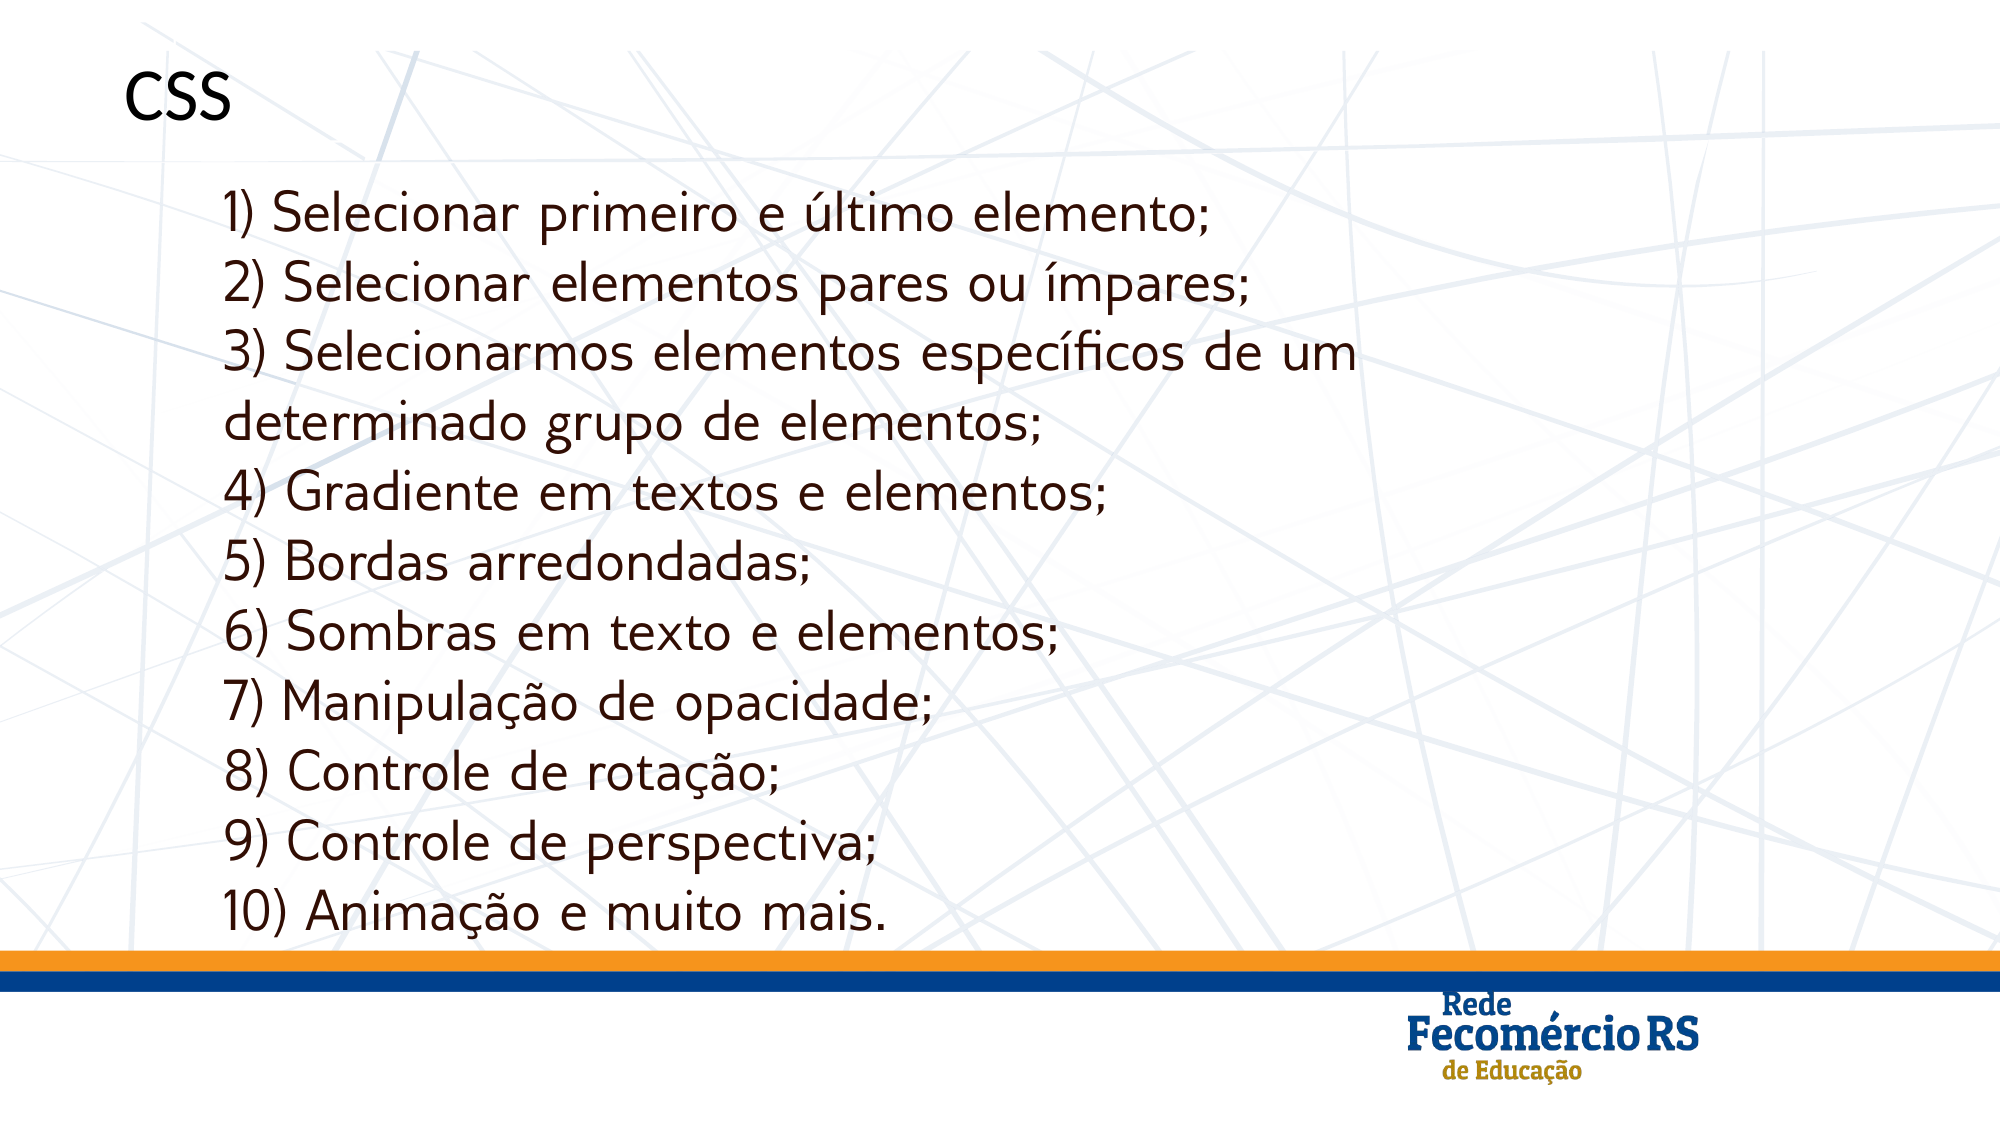

CSS
1) Selecionar primeiro e último elemento;
2) Selecionar elementos pares ou ímpares;
3) Selecionarmos elementos específicos de um
determinado grupo de elementos;
4) Gradiente em textos e elementos;
5) Bordas arredondadas;
6) Sombras em texto e elementos;
7) Manipulação de opacidade;
8) Controle de rotação;
9) Controle de perspectiva;
10) Animação e muito mais.